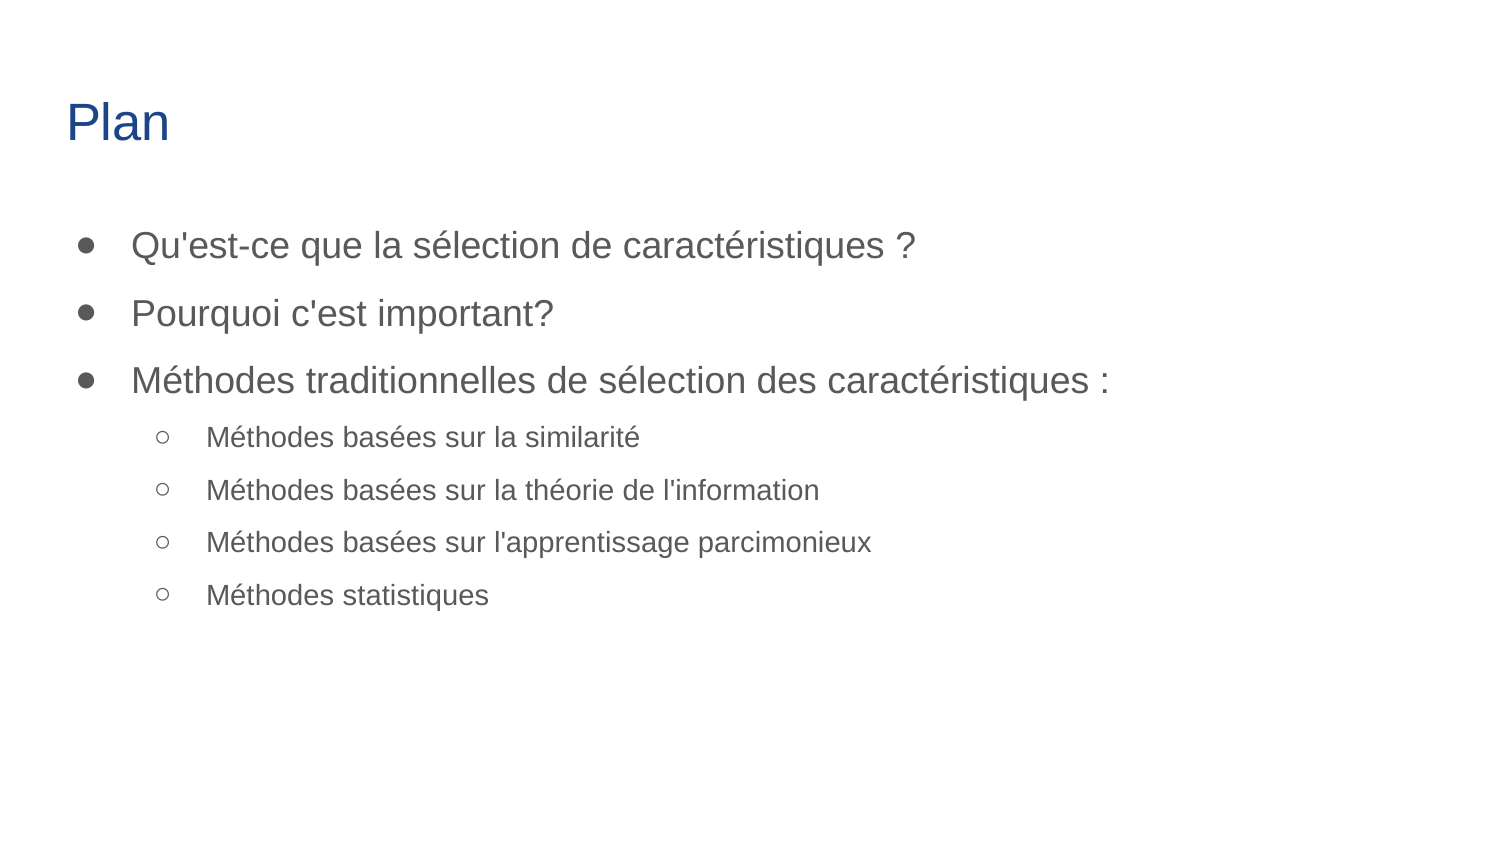

# Plan

Qu'est-ce que la sélection de caractéristiques ?
Pourquoi c'est important?
Méthodes traditionnelles de sélection des caractéristiques :
Méthodes basées sur la similarité
Méthodes basées sur la théorie de l'information
Méthodes basées sur l'apprentissage parcimonieux
Méthodes statistiques